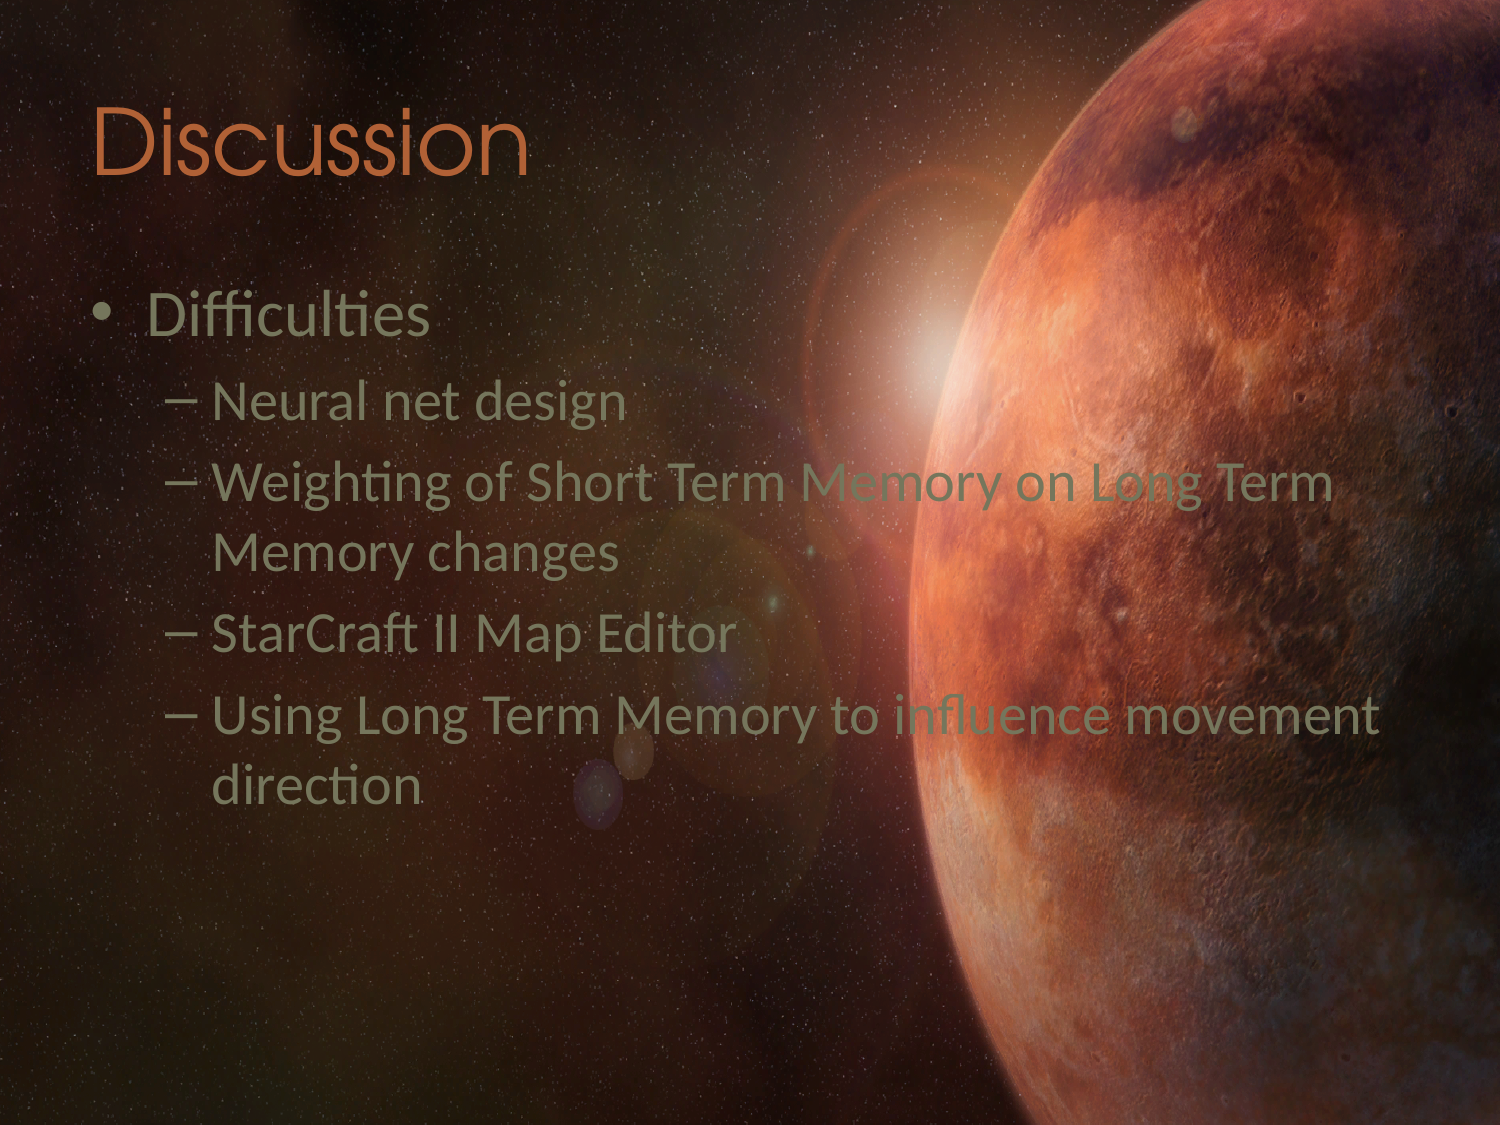

# Discussion
Difficulties
Neural net design
Weighting of Short Term Memory on Long Term Memory changes
StarCraft II Map Editor
Using Long Term Memory to influence movement direction